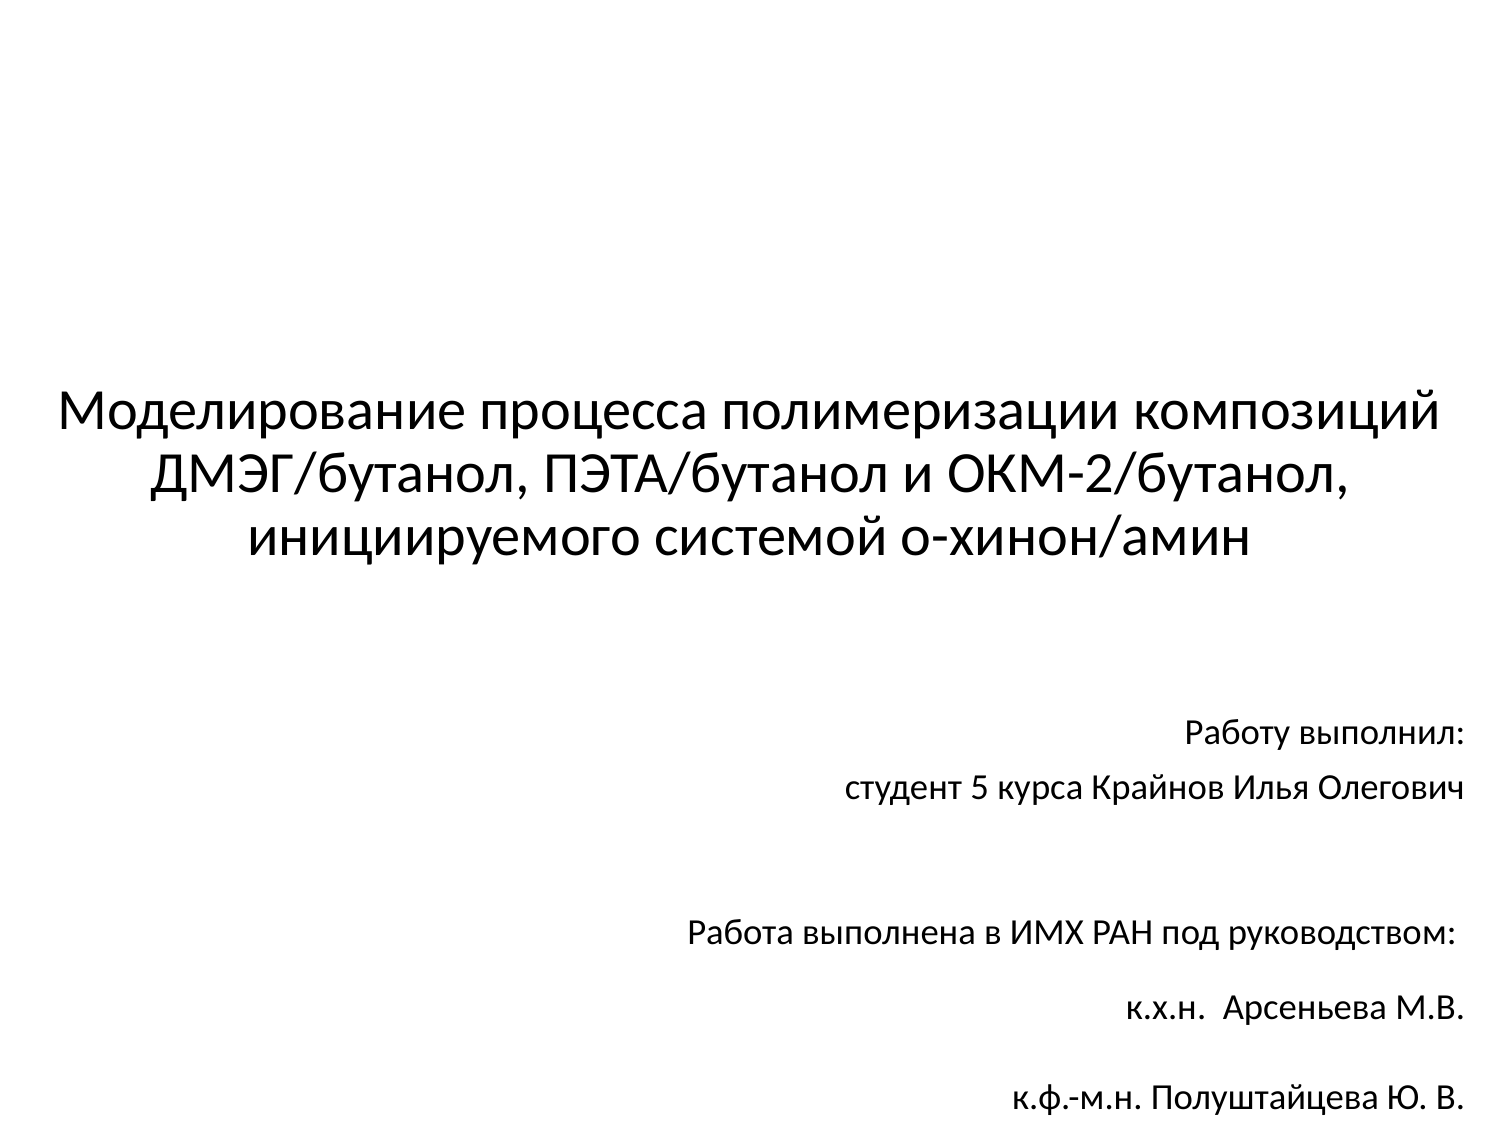

# Моделирование процесса полимеризации композиций ДМЭГ/бутанол, ПЭТА/бутанол и ОКМ-2/бутанол, инициируемого системой о-хинон/амин
Работу выполнил:
 студент 5 курса Крайнов Илья Олегович

Работа выполнена в ИМХ РАН под руководством:
к.х.н.  Арсеньева М.В.
к.ф.-м.н. Полуштайцева Ю. В.